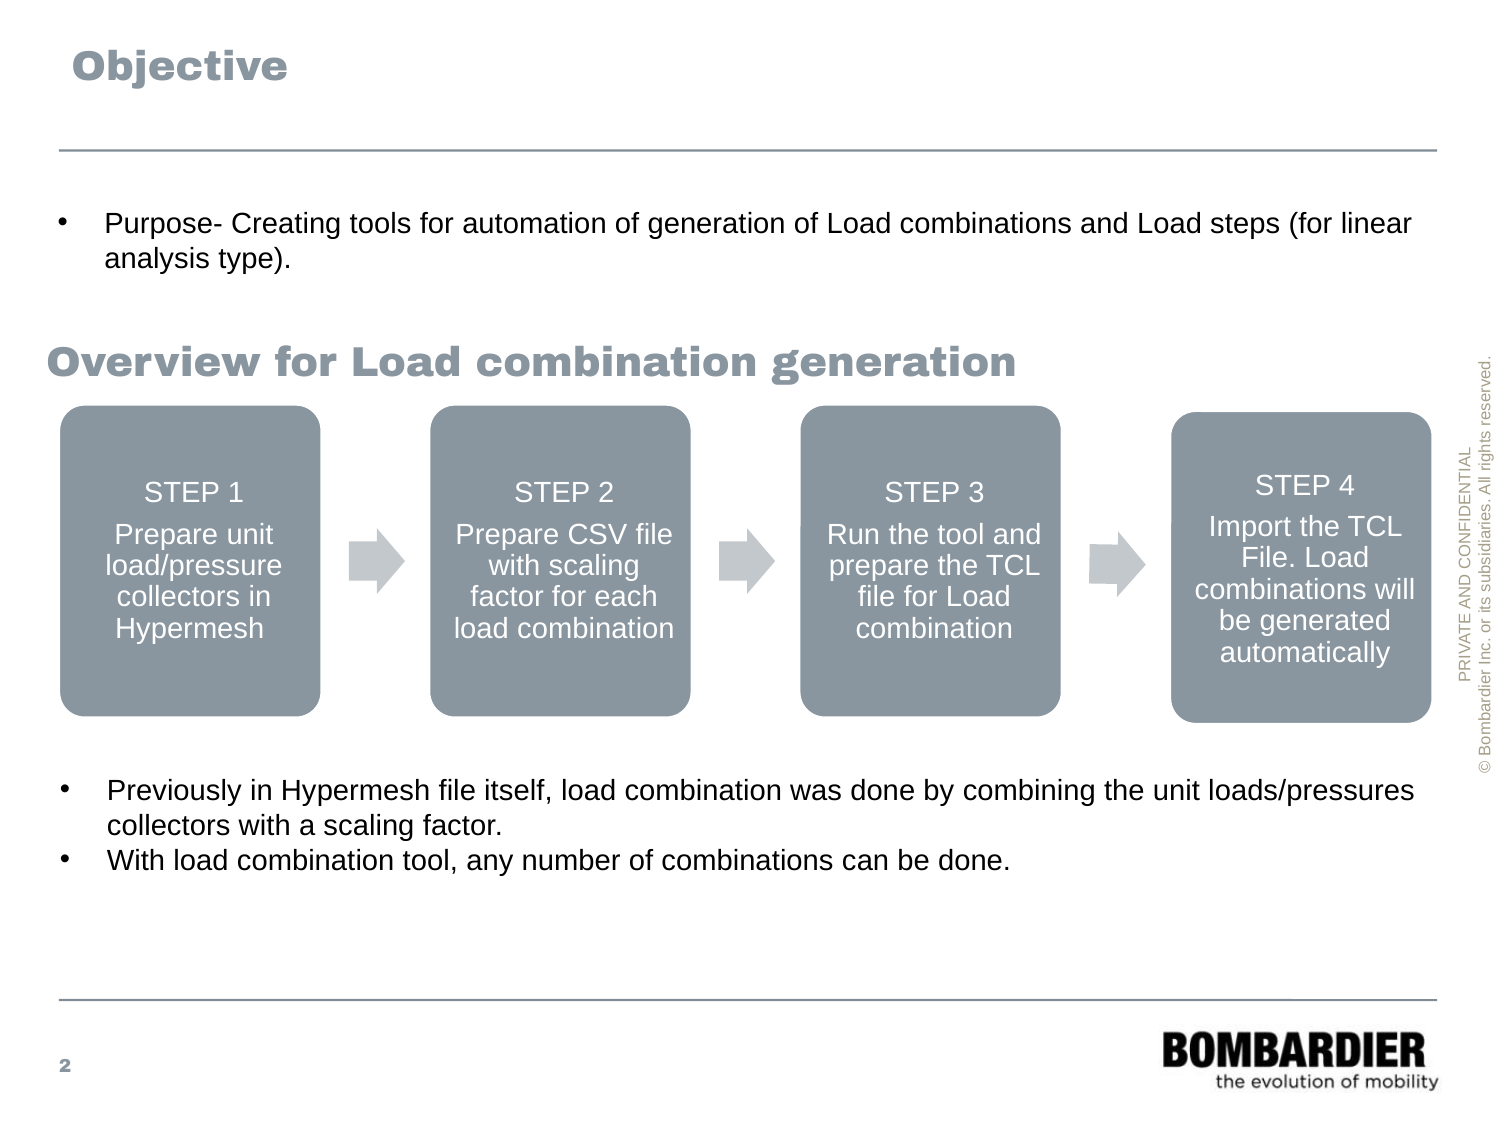

# Objective
Purpose- Creating tools for automation of generation of Load combinations and Load steps (for linear analysis type).

STEP 1
Prepare unit load/pressure collectors in Hypermesh

STEP 2
Prepare CSV file with scaling factor for each load combination

STEP 3
Run the tool and prepare the TCL file for Load combination

STEP 4
Import the TCL File. Load combinations will be generated automatically

Overview for Load combination generation
Previously in Hypermesh file itself, load combination was done by combining the unit loads/pressures collectors with a scaling factor.
With load combination tool, any number of combinations can be done.

2